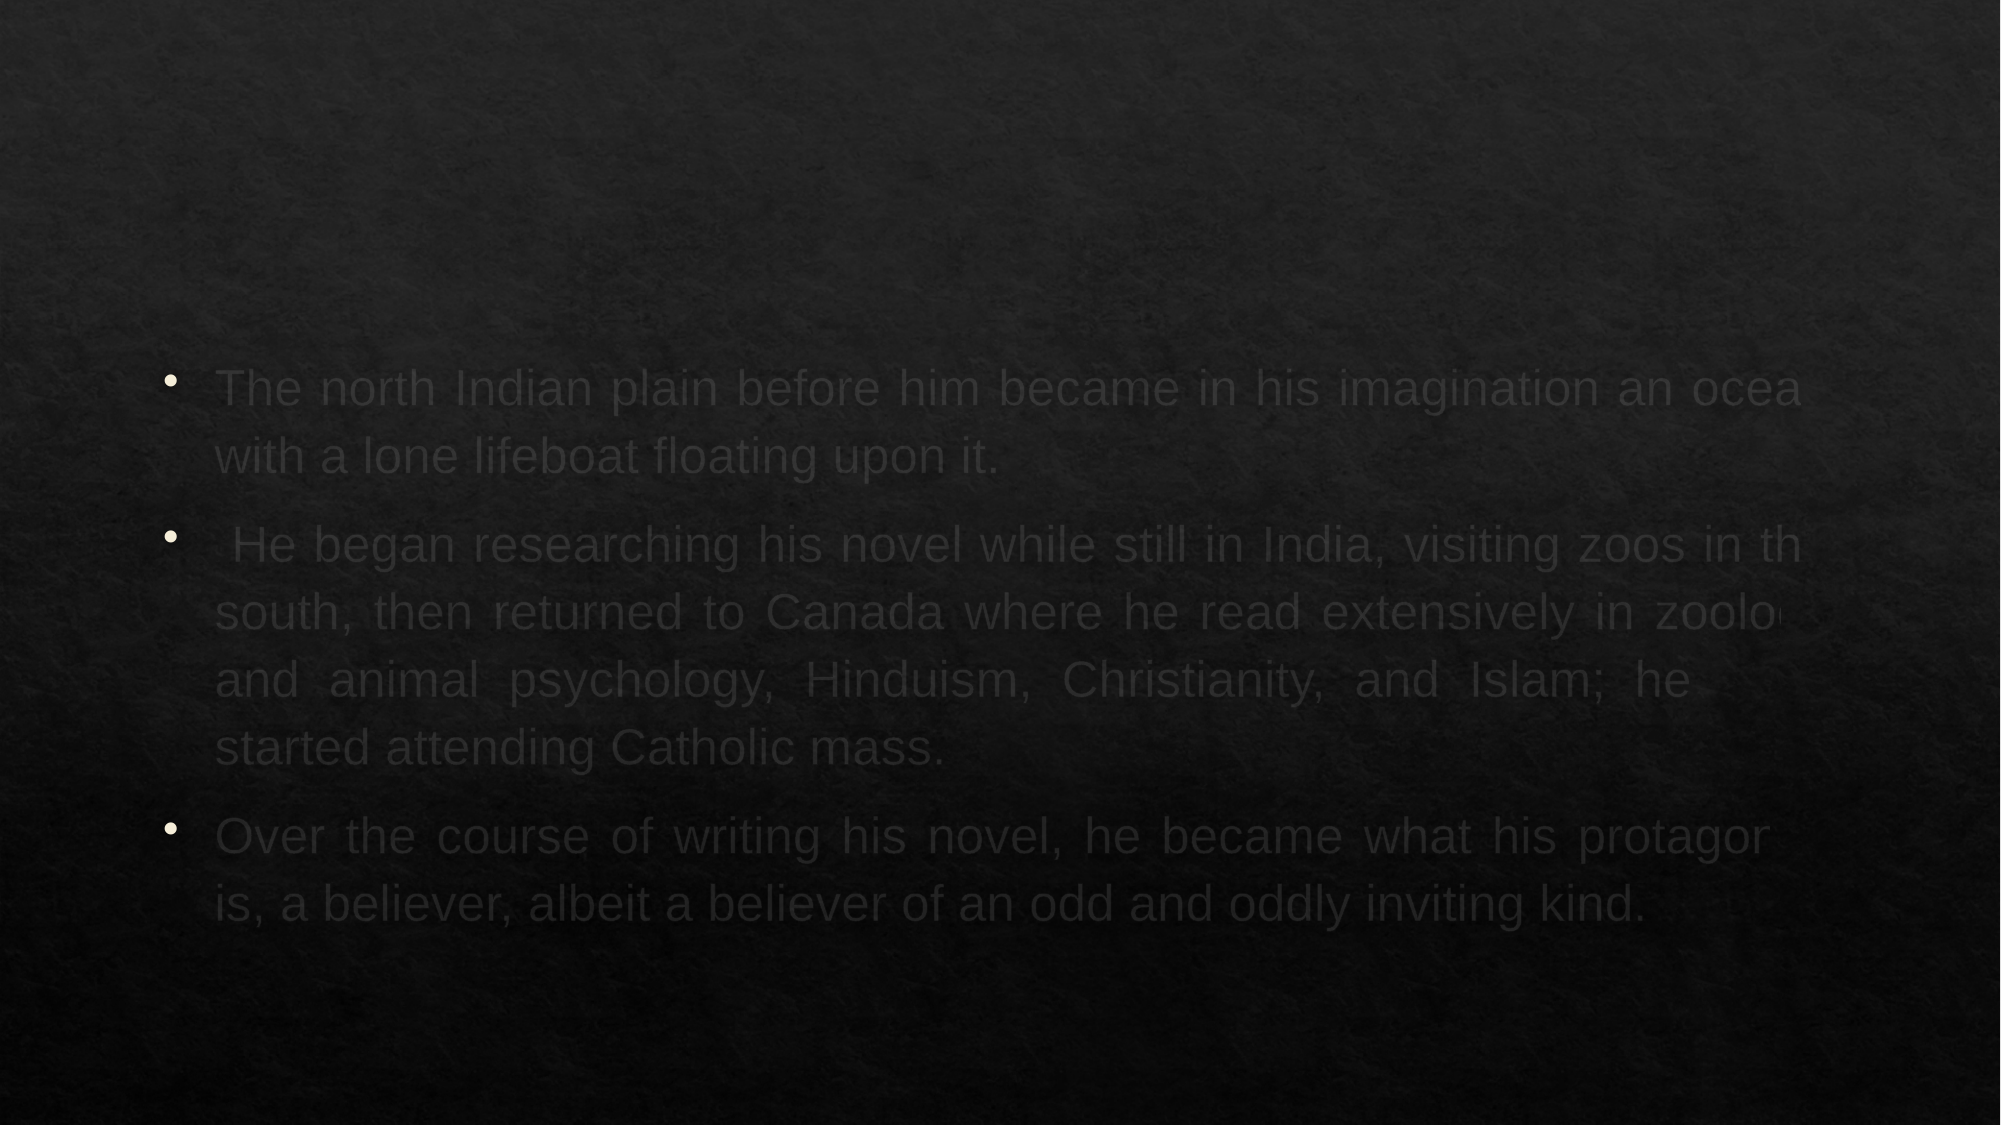

The north Indian plain before him became in his imagination an ocean with a lone lifeboat floating upon it.
 He began researching his novel while still in India, visiting zoos in the south, then returned to Canada where he read extensively in zoology and animal psychology, Hinduism, Christianity, and Islam; he even started attending Catholic mass.
Over the course of writing his novel, he became what his protagonist is, a believer, albeit a believer of an odd and oddly inviting kind.